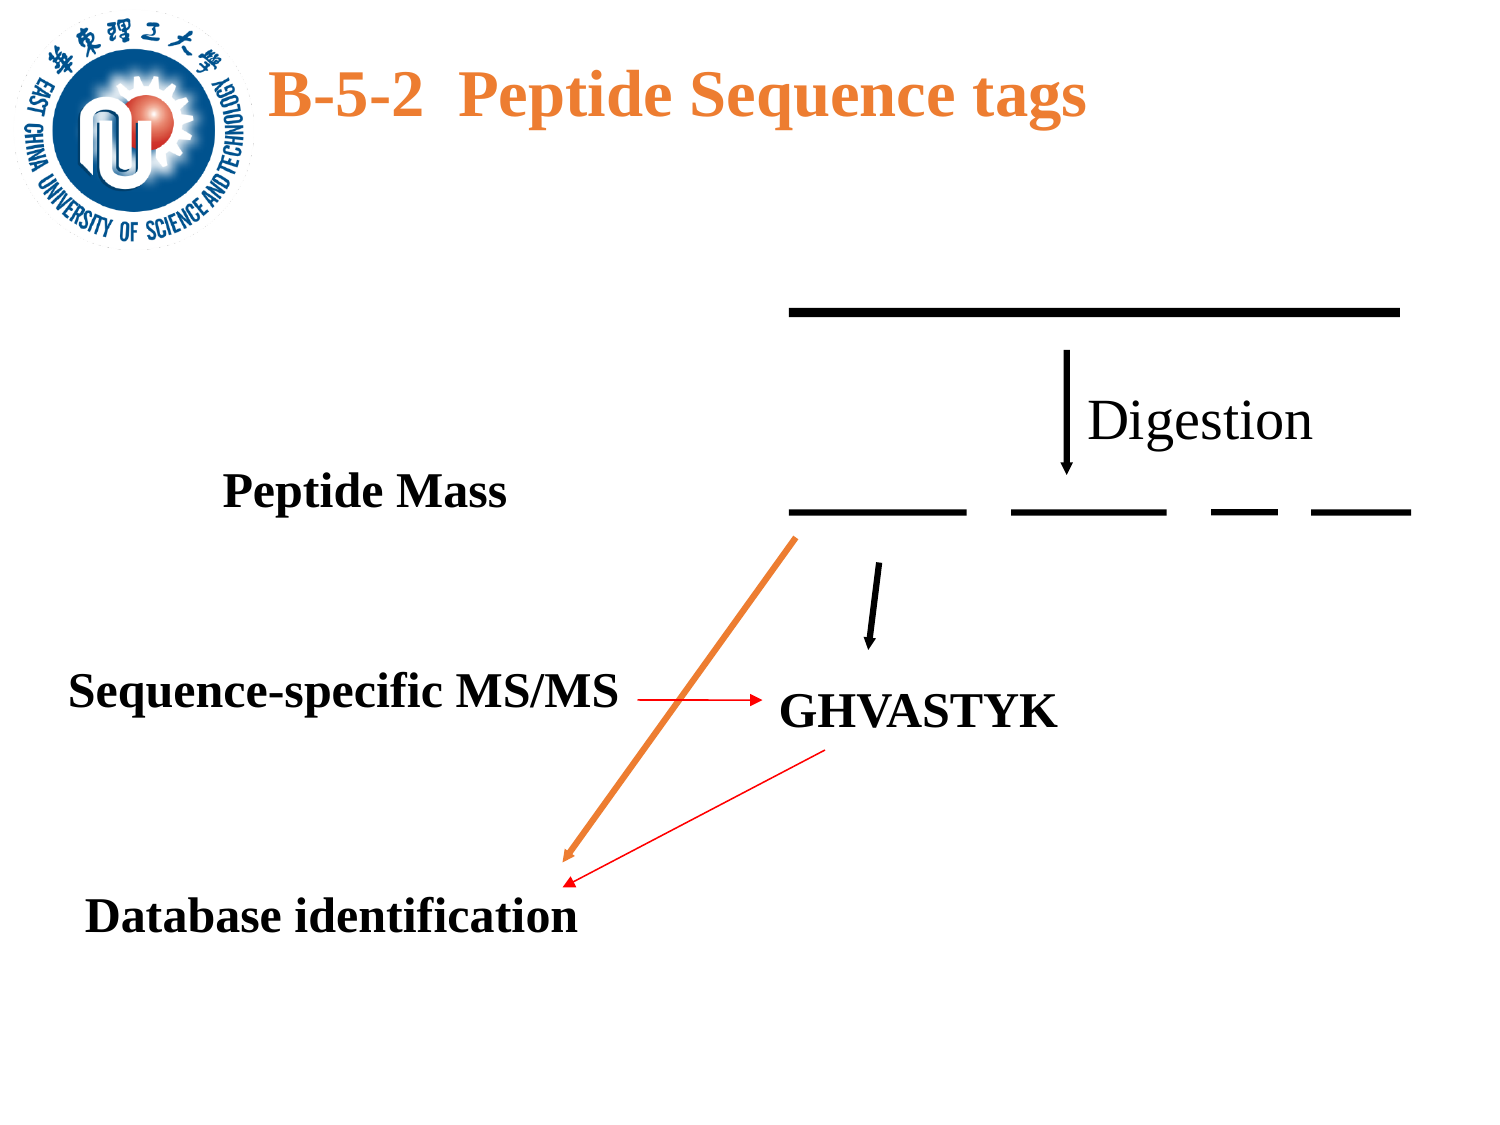

# B-5-2  Peptide Sequence tags

Digestion
   Peptide Mass

Sequence-specific MS/MS
GHVASTYK

Database identification